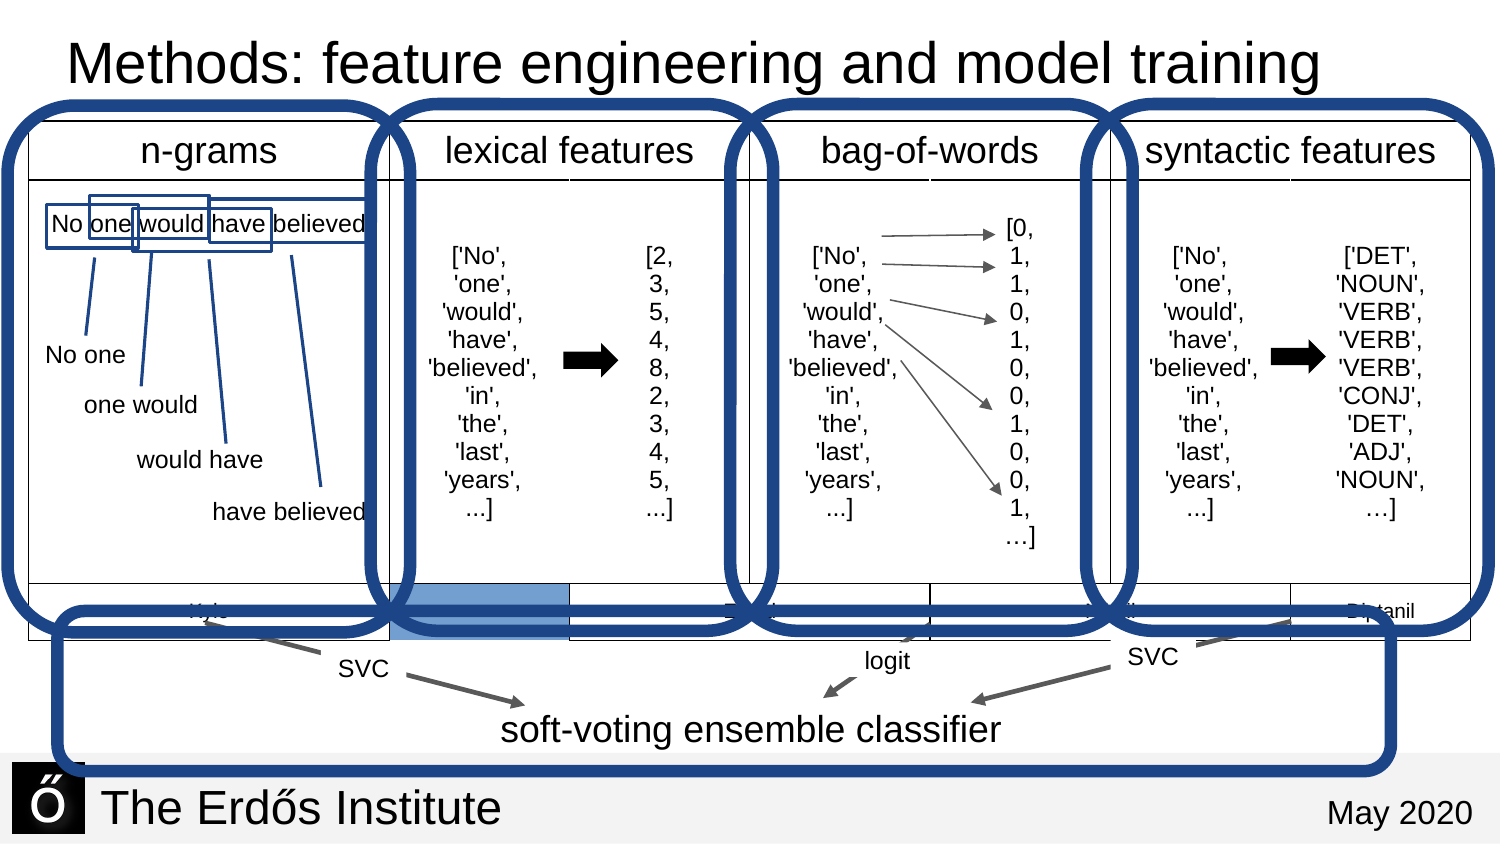

# Methods: feature engineering and model training

| n-grams |  | lexical features |  | bag-of-words |  | syntactic features |  |
| --- | --- | --- | --- | --- | --- | --- | --- |
|  |  | ['No', 'one', 'would', 'have', 'believed', 'in', 'the', 'last', 'years', ...] | [2, 3, 5, 4, 8, 2, 3, 4, 5, ...] | ['No', 'one', 'would', 'have', 'believed', 'in', 'the', 'last', 'years', ...] | [0, 1, 1, 0, 1, 0, 0, 1, 0, 0, 1, …] | ['No', 'one', 'would', 'have', 'believed', 'in', 'the', 'last', 'years', ...] | ['DET', 'NOUN', 'VERB', 'VERB', 'VERB', 'CONJ', 'DET', 'ADJ', 'NOUN', …] |
| Kyle |  | Elaad |  | Nikhil |  | Diptanil |  |
No one would have believed

No one

one would
would have
have believed

SVC
logit
SVC
soft-voting ensemble classifier